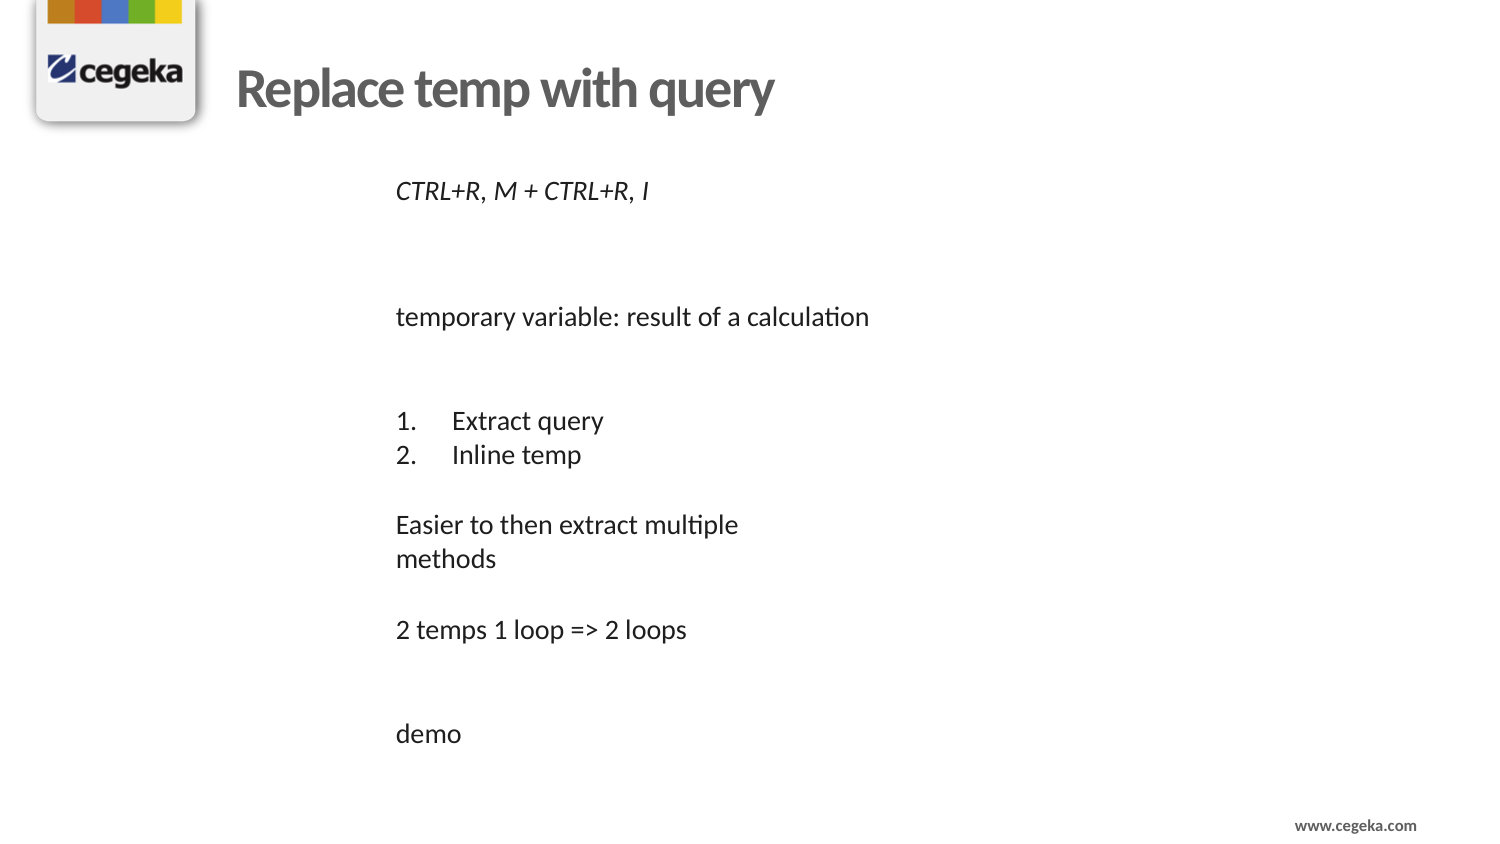

# Replace temp with query
CTRL+R, M + CTRL+R, I
temporary variable: result of a calculation
Extract query
Inline temp
Easier to then extract multiple methods
2 temps 1 loop => 2 loops
demo